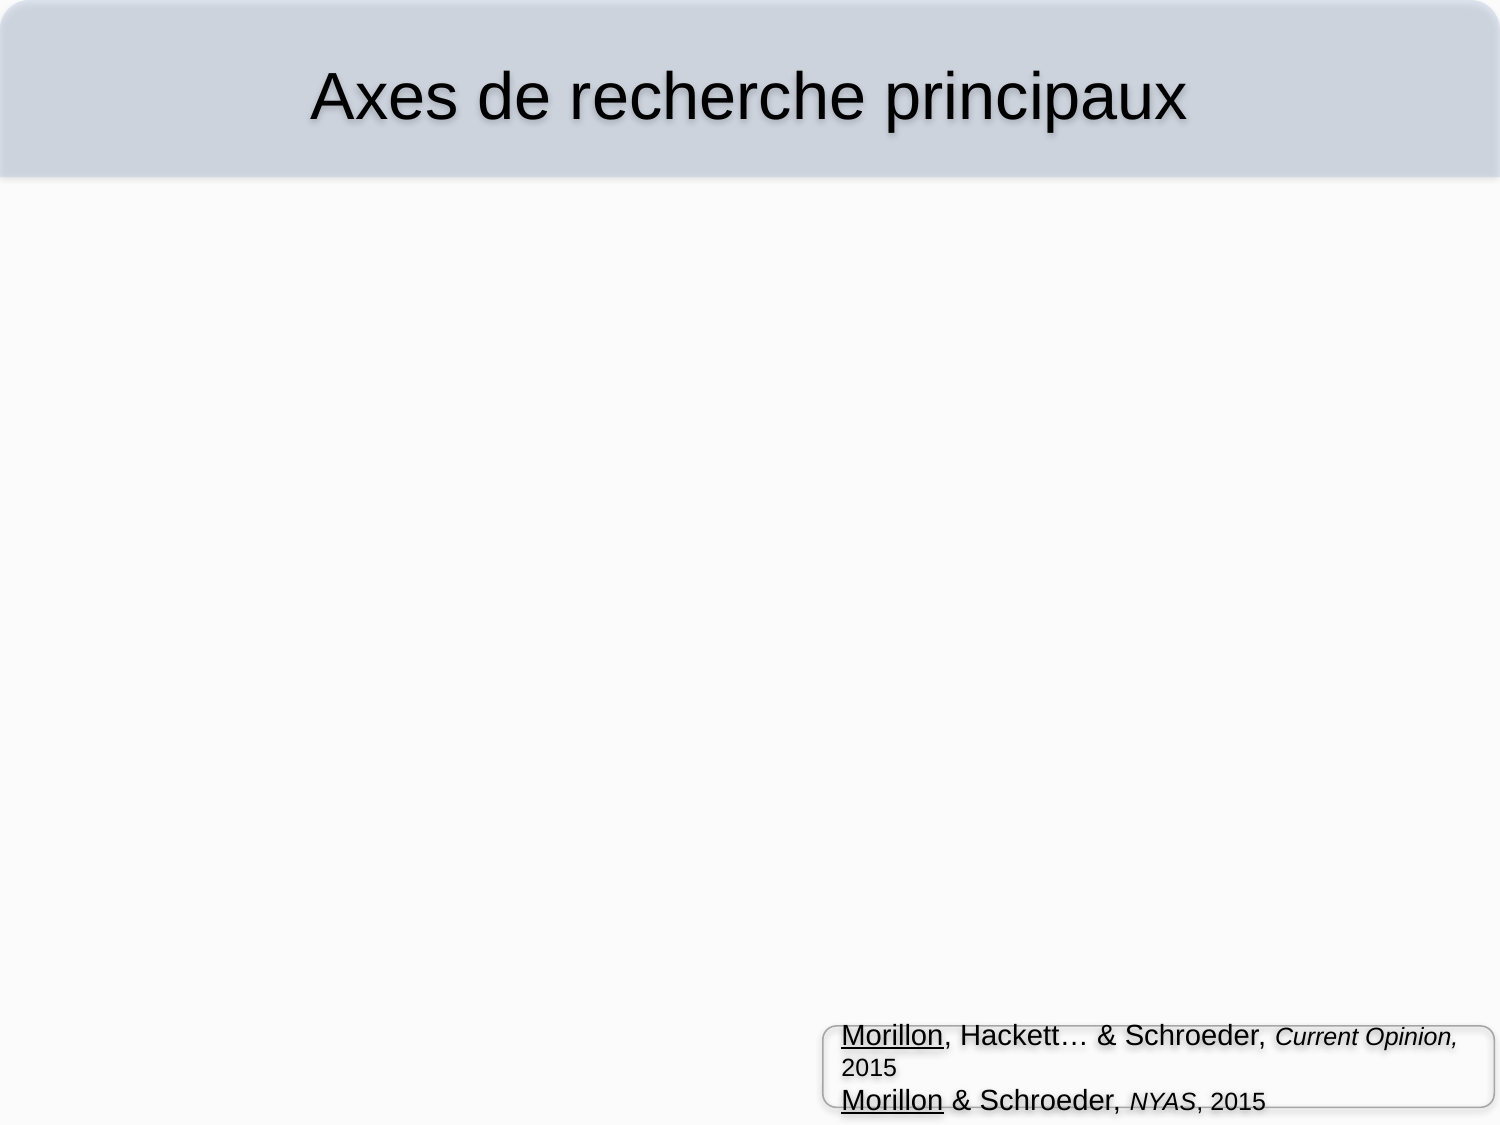

Axes de recherche principaux
Morillon, Hackett… & Schroeder, Current Opinion, 2015
Morillon & Schroeder, NYAS, 2015